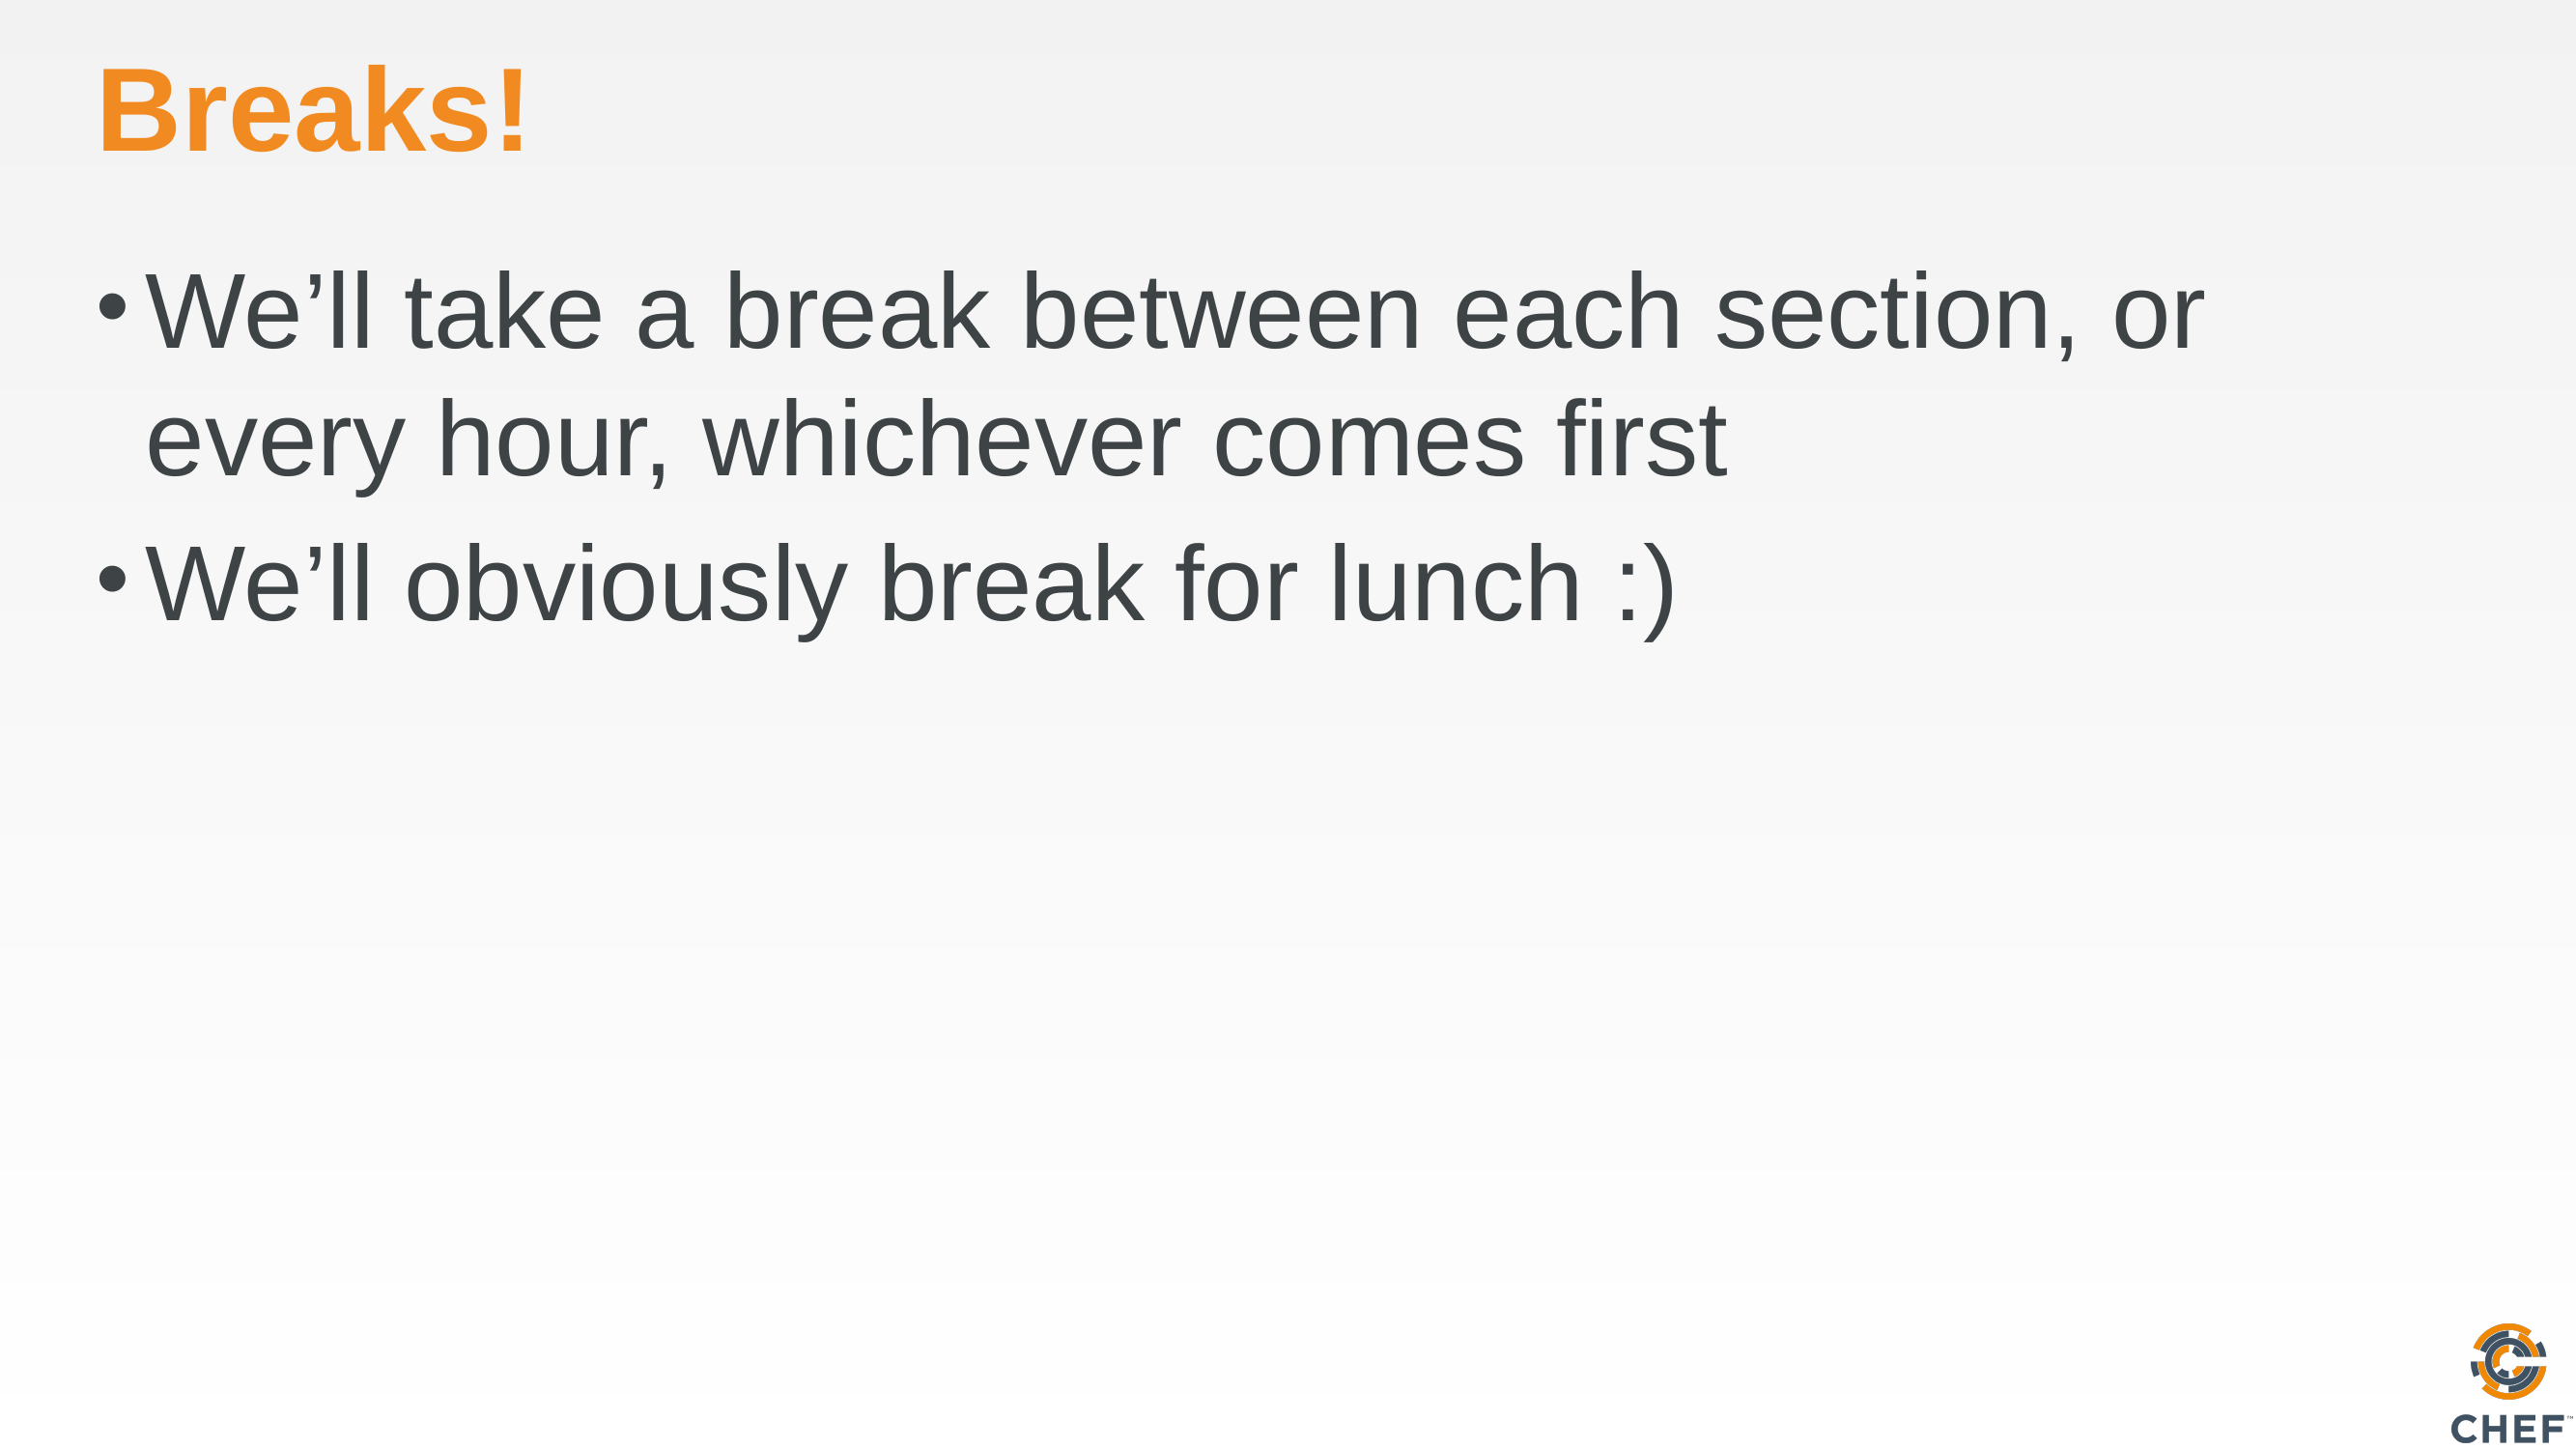

# Breaks!
We’ll take a break between each section, or every hour, whichever comes first
We’ll obviously break for lunch :)